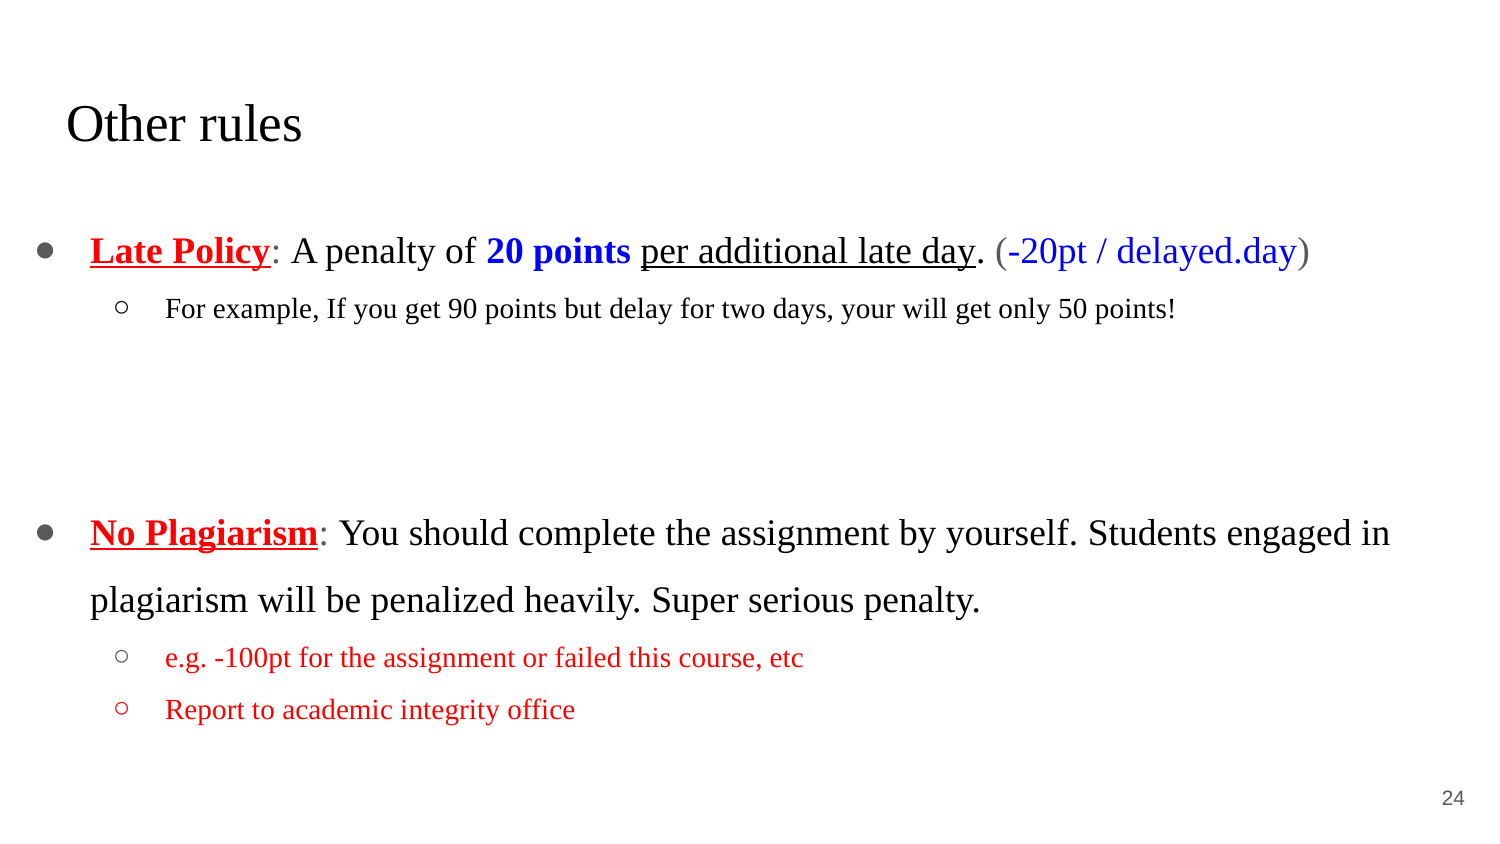

# Other rules
Late Policy: A penalty of 20 points per additional late day. (-20pt / delayed.day)
For example, If you get 90 points but delay for two days, your will get only 50 points!

No Plagiarism: You should complete the assignment by yourself. Students engaged in plagiarism will be penalized heavily. Super serious penalty.
e.g. -100pt for the assignment or failed this course, etc
Report to academic integrity office
24